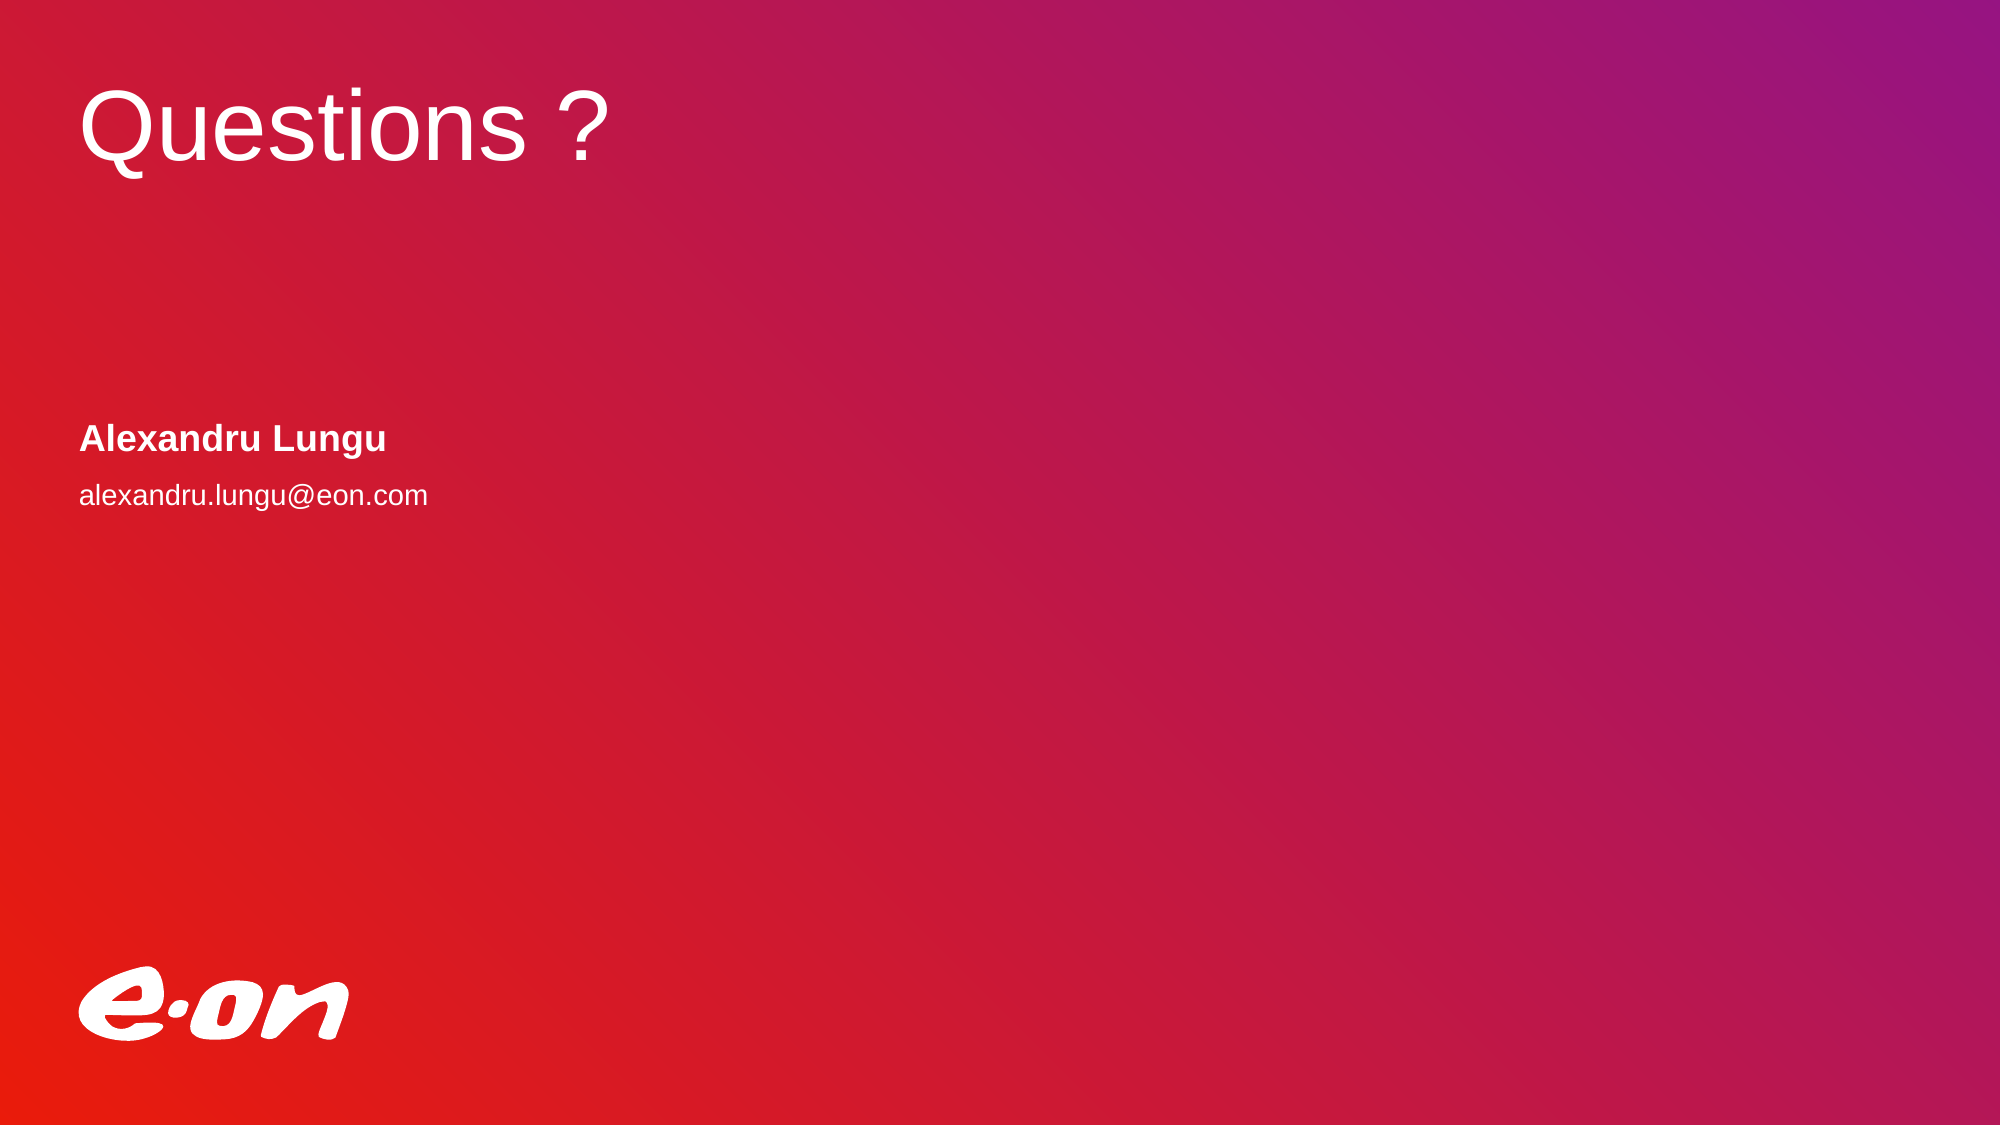

# Questions ?
Alexandru Lungu
alexandru.lungu@eon.com
New E.ON PowerPoint Master
26